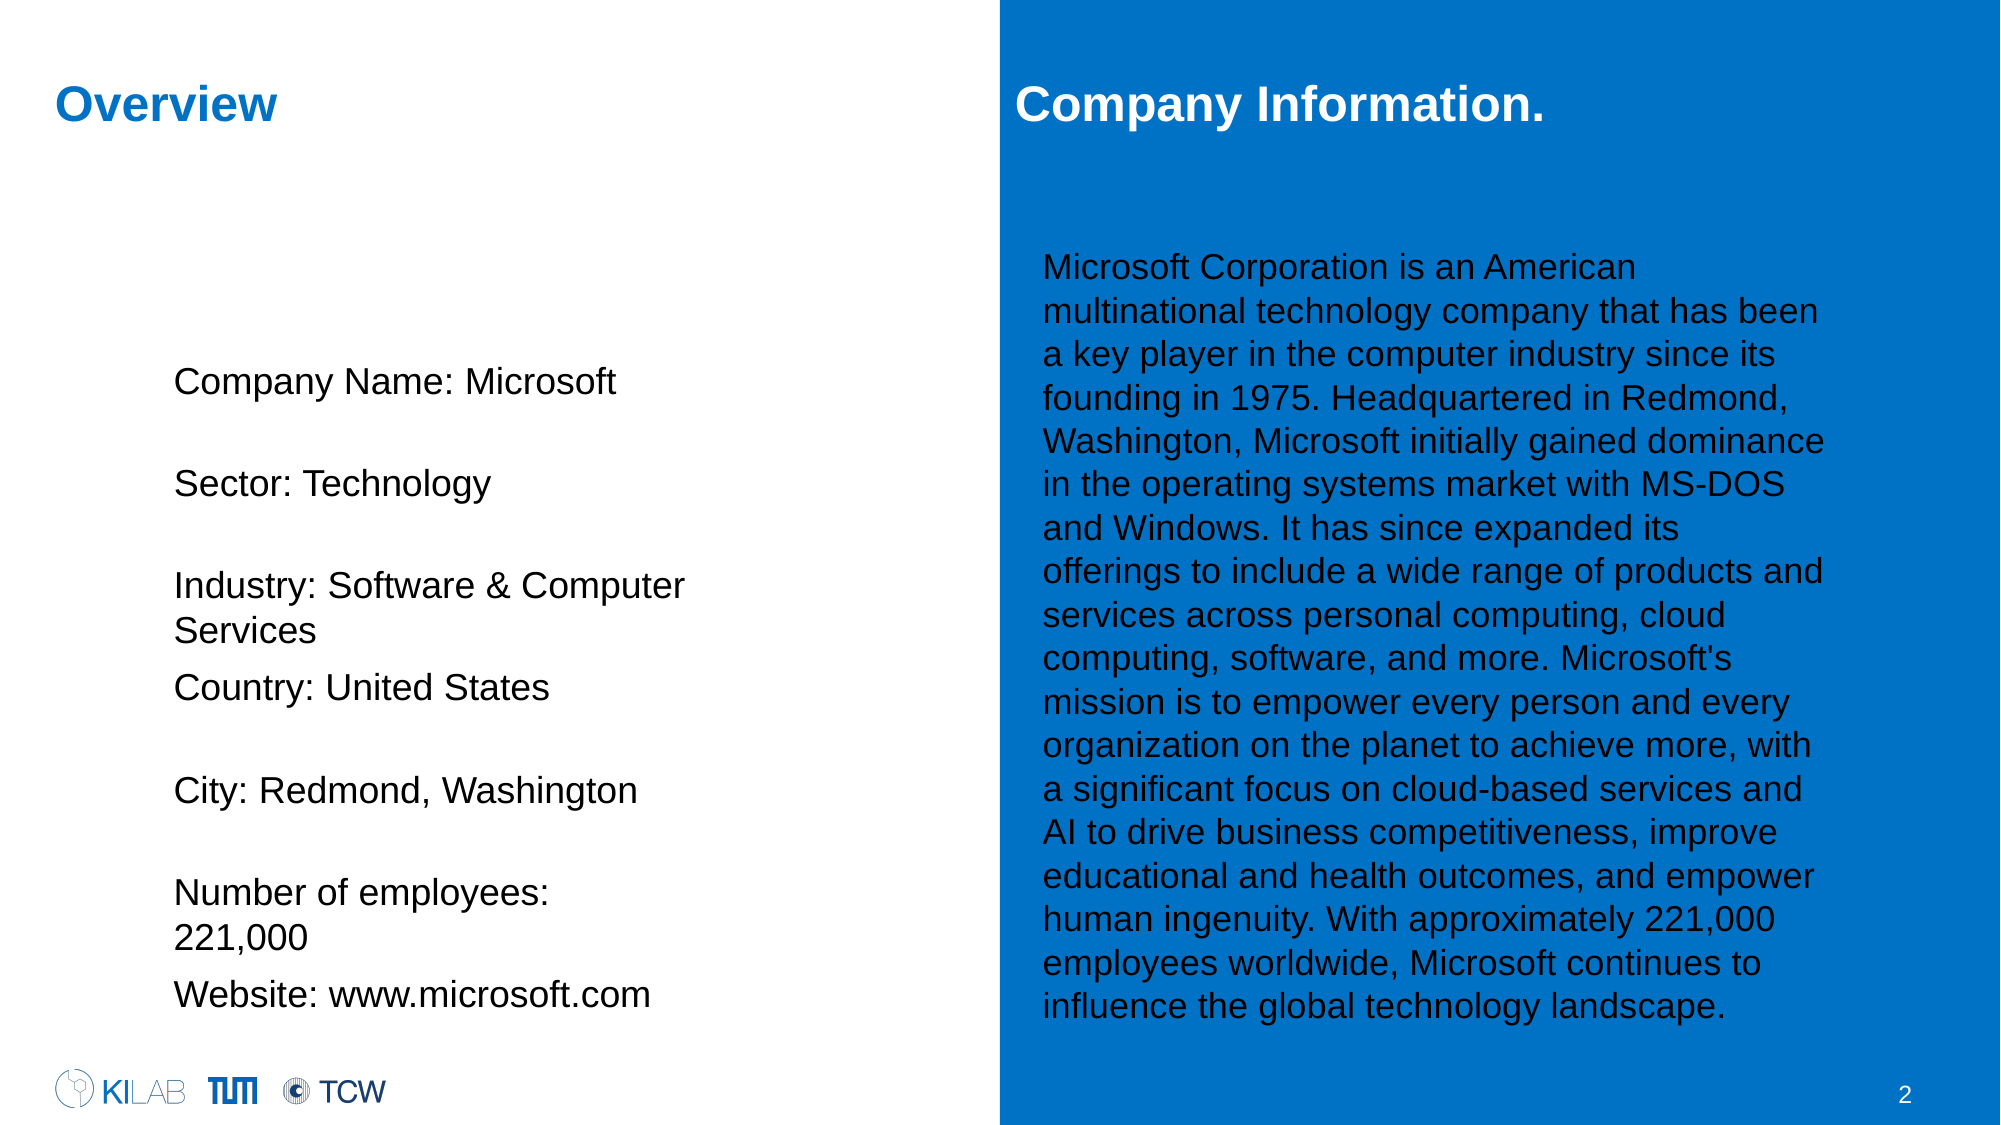

# Overview
Company Information.
Microsoft Corporation is an American multinational technology company that has been a key player in the computer industry since its founding in 1975. Headquartered in Redmond, Washington, Microsoft initially gained dominance in the operating systems market with MS-DOS and Windows. It has since expanded its offerings to include a wide range of products and services across personal computing, cloud computing, software, and more. Microsoft's mission is to empower every person and every organization on the planet to achieve more, with a significant focus on cloud-based services and AI to drive business competitiveness, improve educational and health outcomes, and empower human ingenuity. With approximately 221,000 employees worldwide, Microsoft continues to influence the global technology landscape.
Company Name: Microsoft
Sector: Technology
Industry: Software & Computer Services
Country: United States
City: Redmond, Washington
Number of employees: 221,000
Website: www.microsoft.com